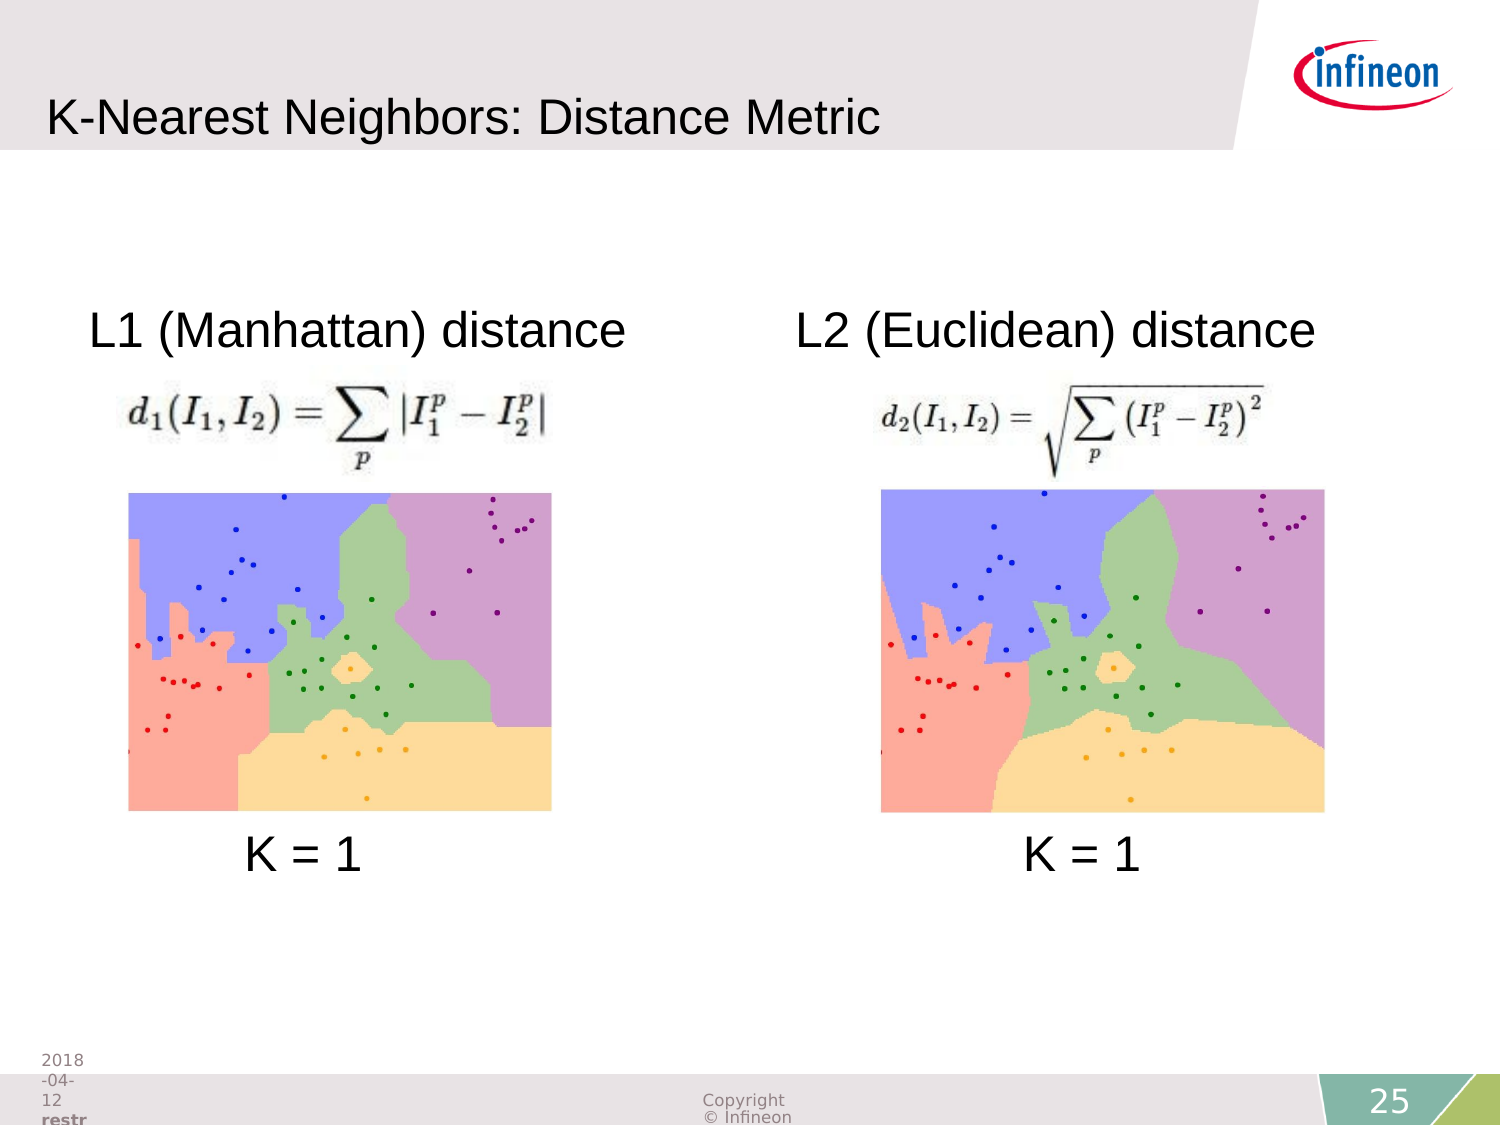

K-Nearest Neighbors: Distance Metric
L1 (Manhattan) distance	L2 (Euclidean) distance

K = 1
K = 1
Lecture 2 -
2018-04-12   restricted
Copyright © Infineon Technologies AG 2018. All rights reserved.
25